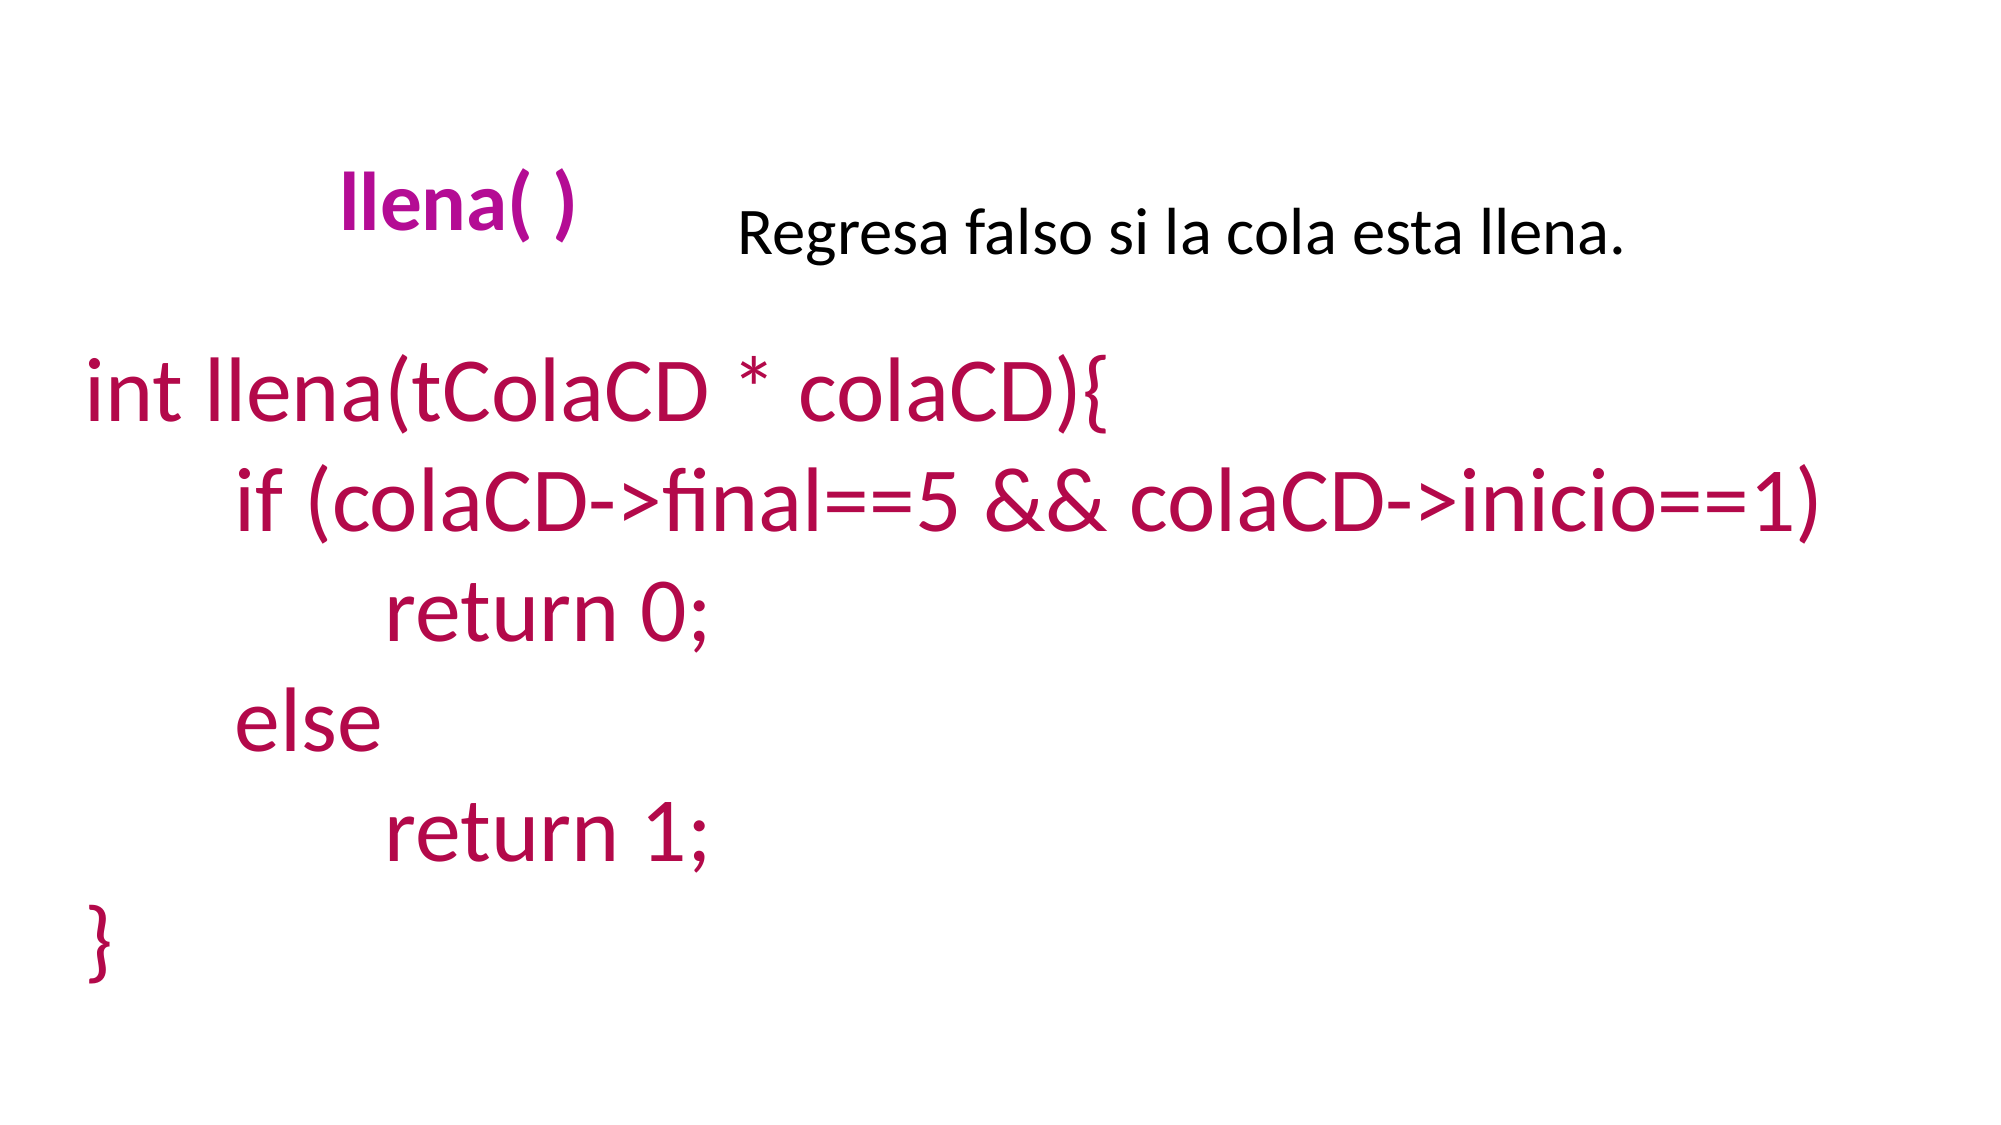

llena( )
Regresa falso si la cola esta llena.
int llena(tColaCD * colaCD){
	if (colaCD->final==5 && colaCD->inicio==1)
		return 0;
	else
		return 1;
}